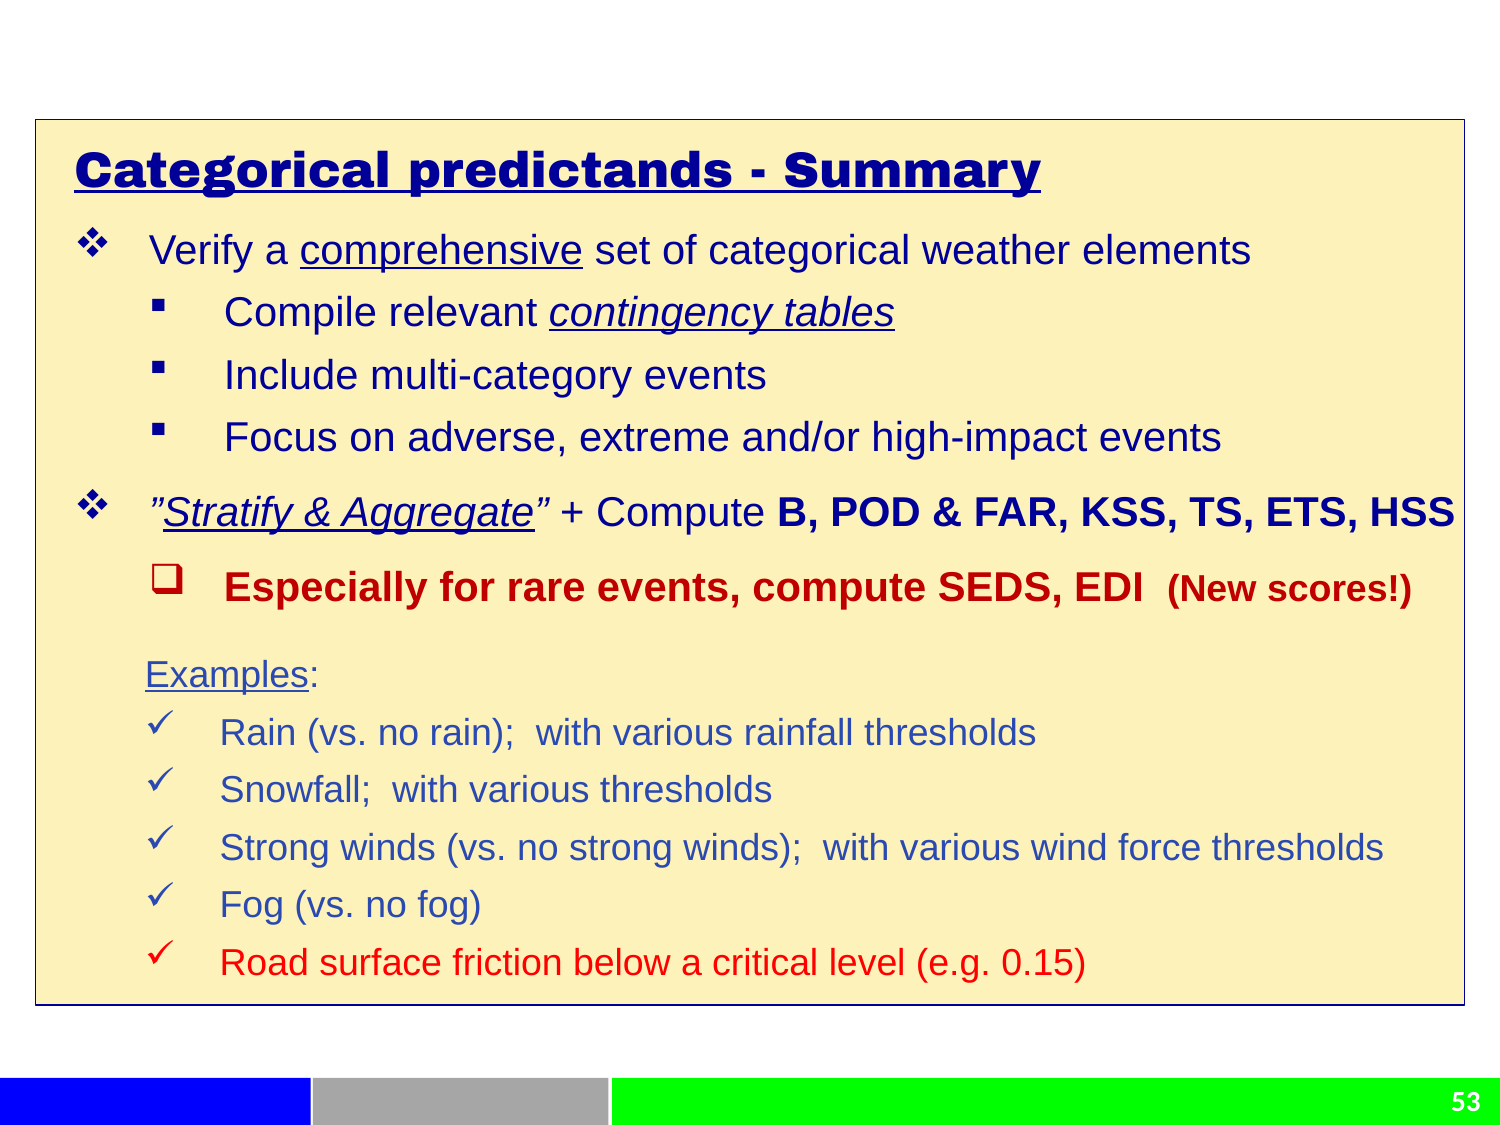

Categorical predictands - Summary
Verify a comprehensive set of categorical weather elements
Compile relevant contingency tables
Include multi-category events
Focus on adverse, extreme and/or high-impact events
”Stratify & Aggregate” + Compute B, POD & FAR, KSS, TS, ETS, HSS
Especially for rare events, compute SEDS, EDI  (New scores!)
Examples:
Rain (vs. no rain);  with various rainfall thresholds
Snowfall;  with various thresholds
Strong winds (vs. no strong winds);  with various wind force thresholds
Fog (vs. no fog)
Road surface friction below a critical level (e.g. 0.15)